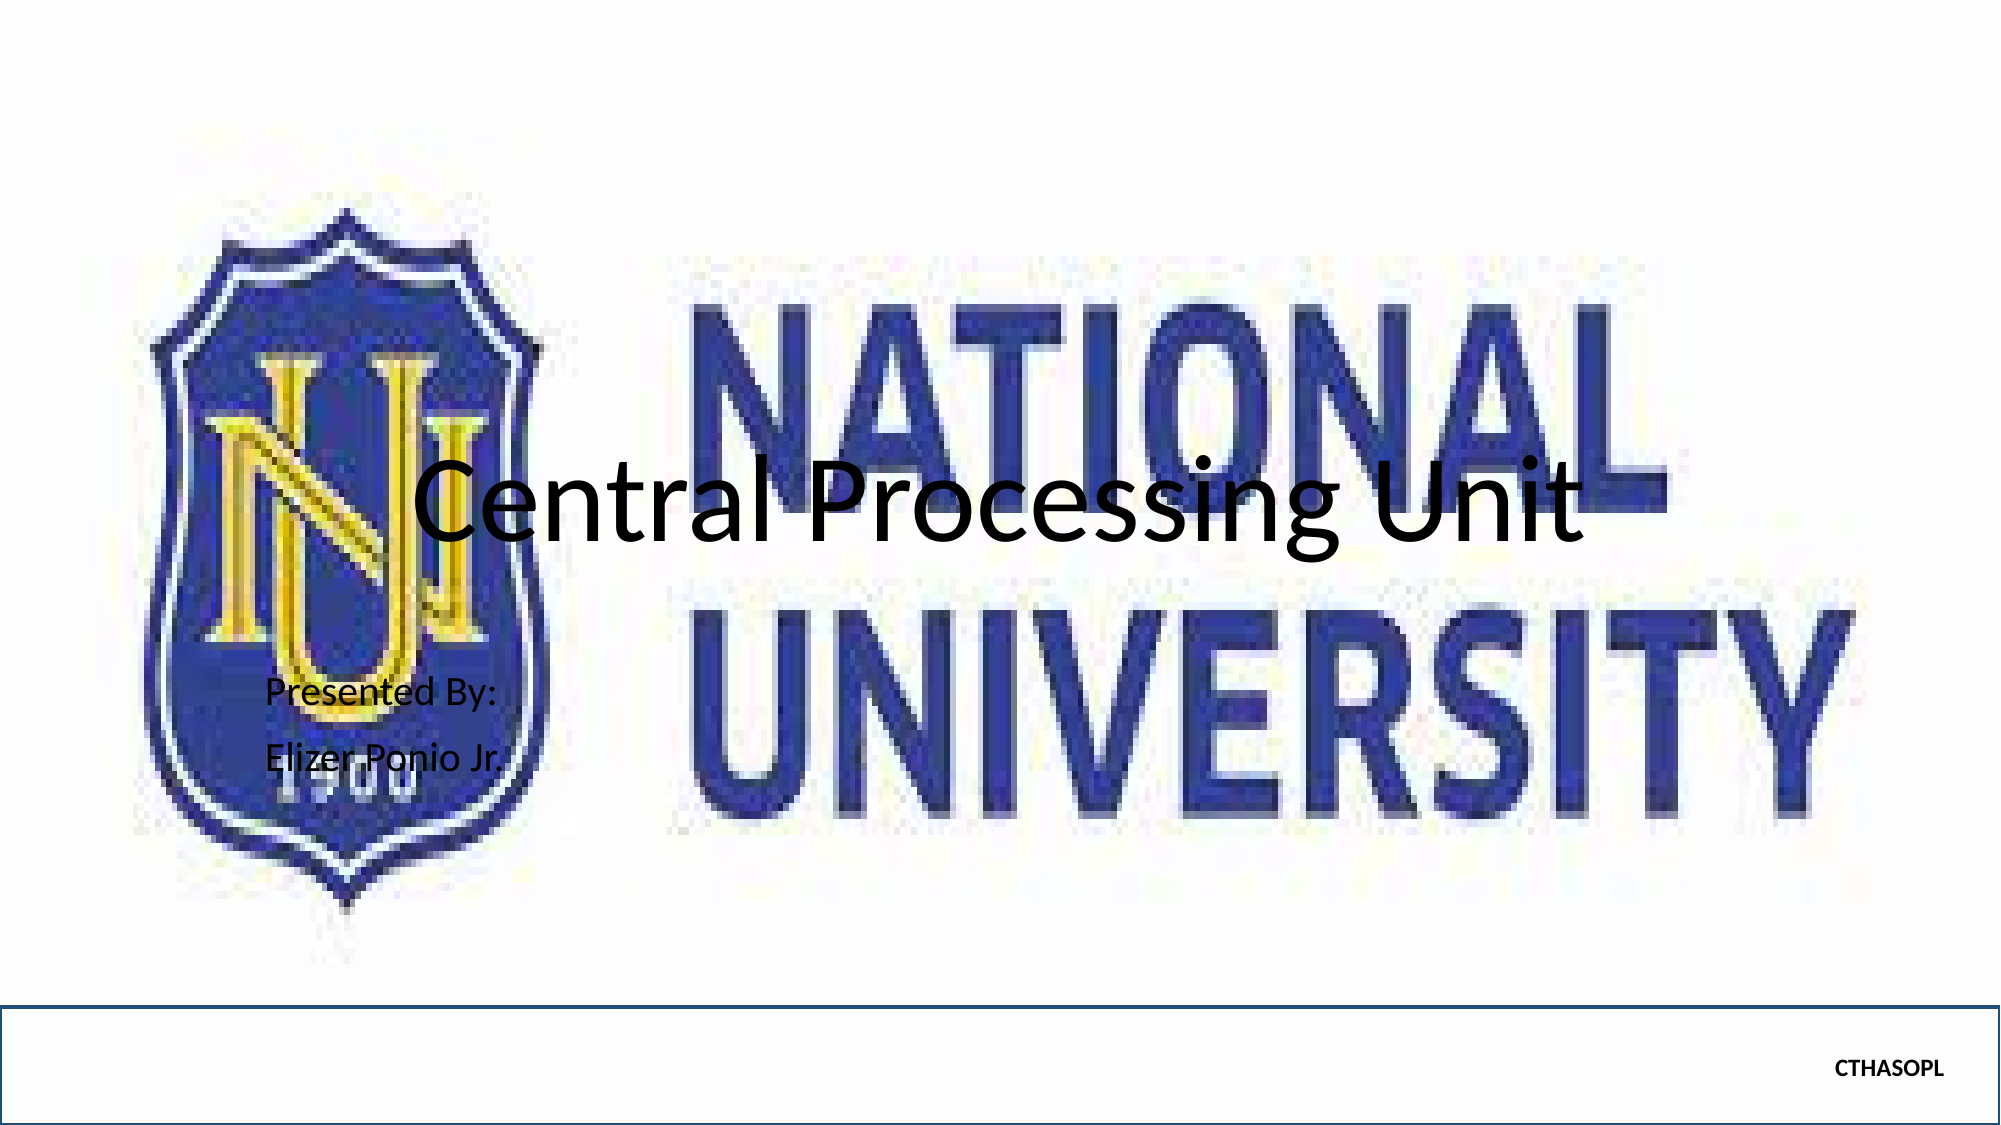

# Central Processing Unit

Presented By:
Elizer Ponio Jr.
CTHASOPL